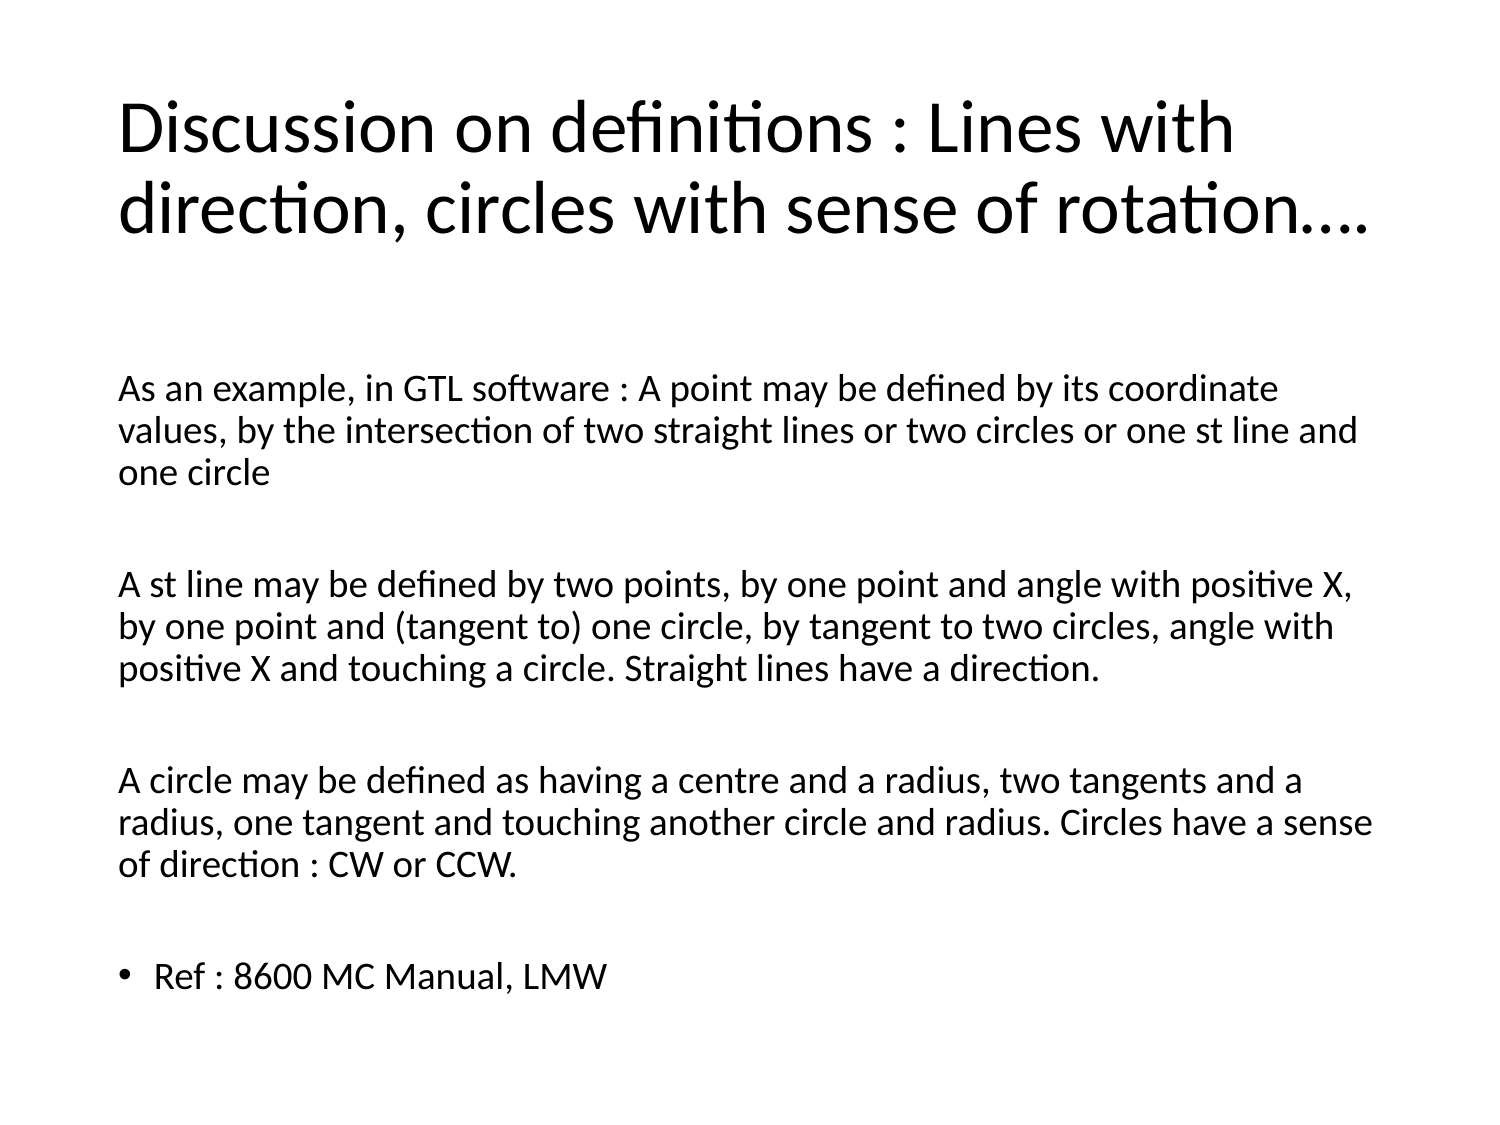

# Discussion on definitions : Lines with direction, circles with sense of rotation….

As an example, in GTL software : A point may be defined by its coordinate values, by the intersection of two straight lines or two circles or one st line and one circle

A st line may be defined by two points, by one point and angle with positive X, by one point and (tangent to) one circle, by tangent to two circles, angle with positive X and touching a circle. Straight lines have a direction.

A circle may be defined as having a centre and a radius, two tangents and a radius, one tangent and touching another circle and radius. Circles have a sense of direction : CW or CCW.

Ref : 8600 MC Manual, LMW